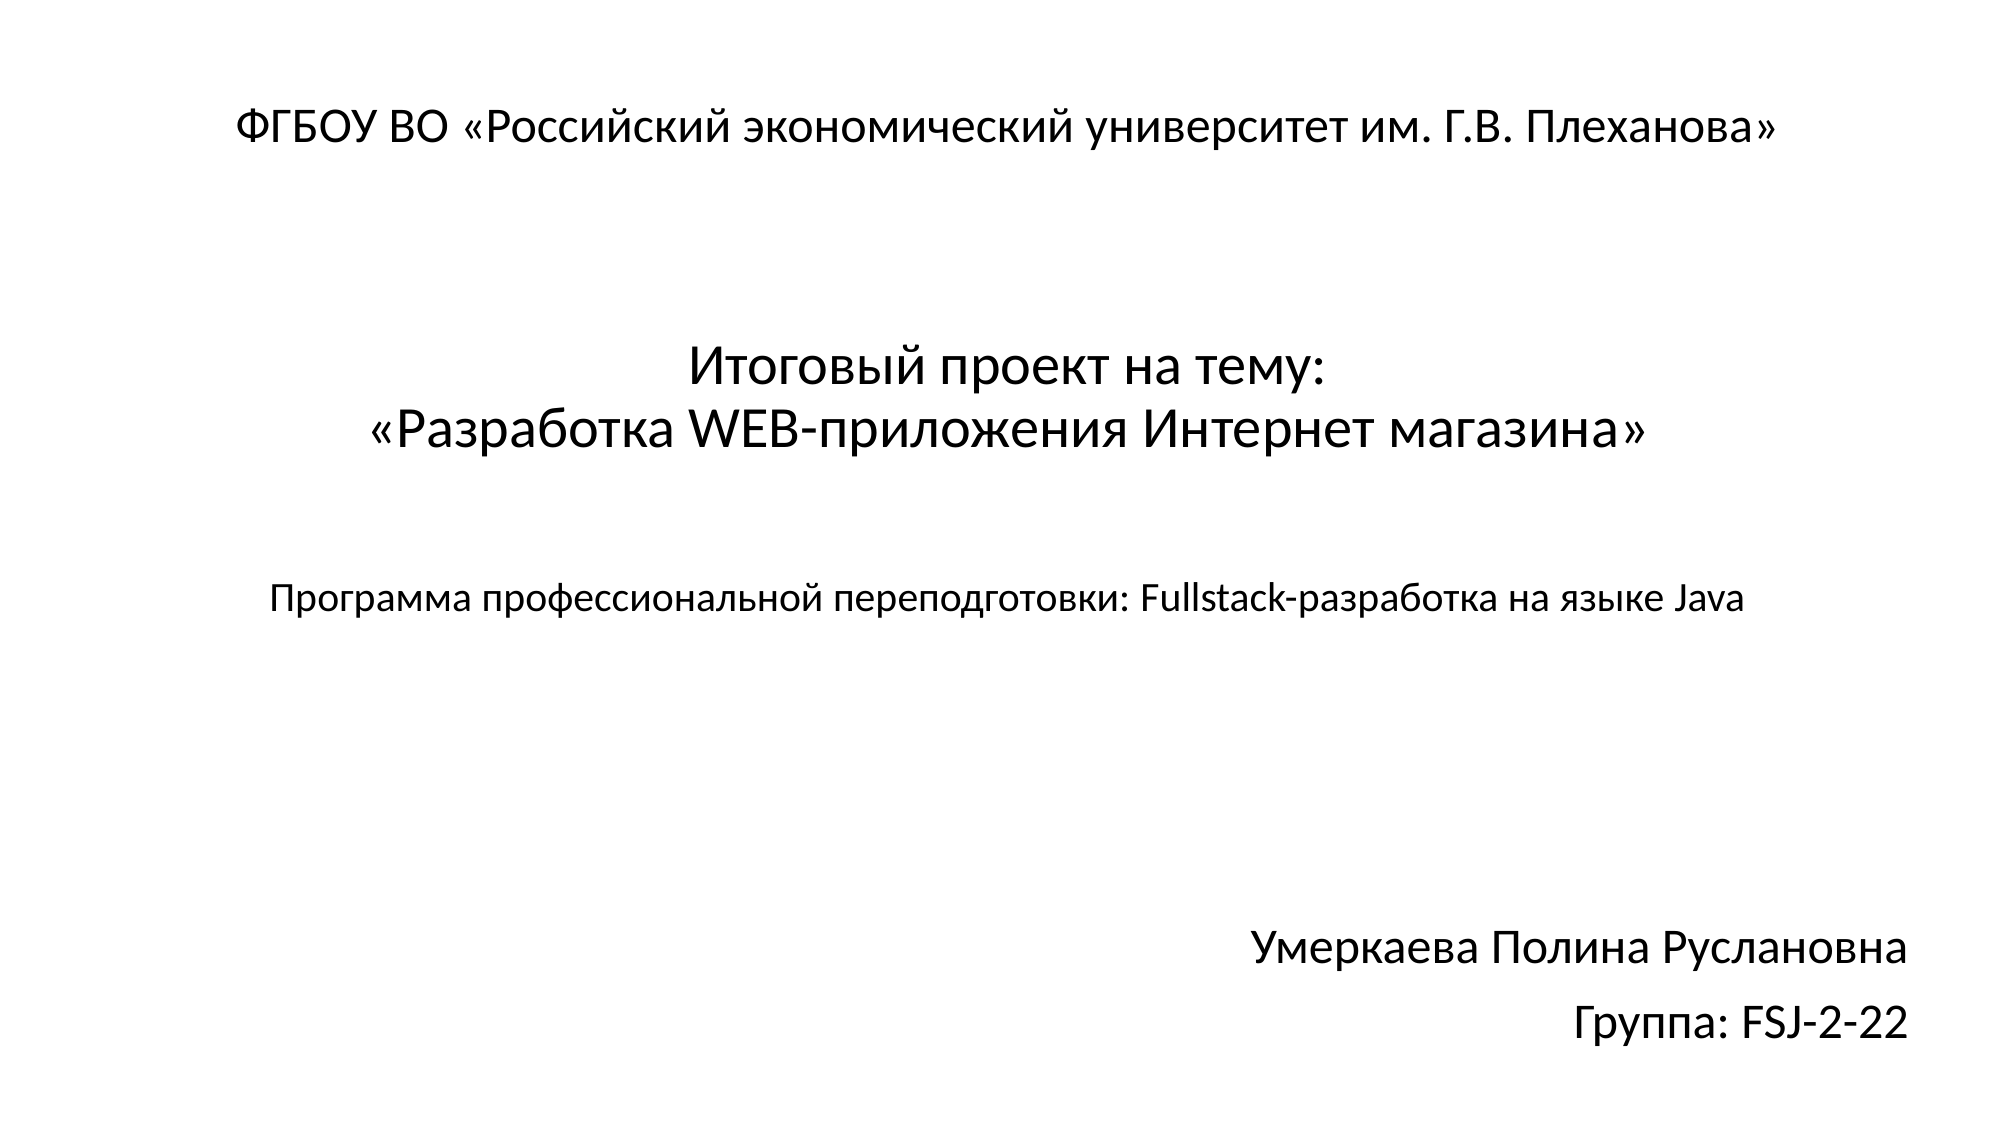

ФГБОУ ВО «Российский экономический университет им. Г.В. Плеханова»
# Итоговый проект на тему: «Разработка WEB-приложения Интернет магазина»
Программа профессиональной переподготовки: Fullstack-разработка на языке Java
Умеркаева Полина Руслановна
Группа: FSJ-2-22